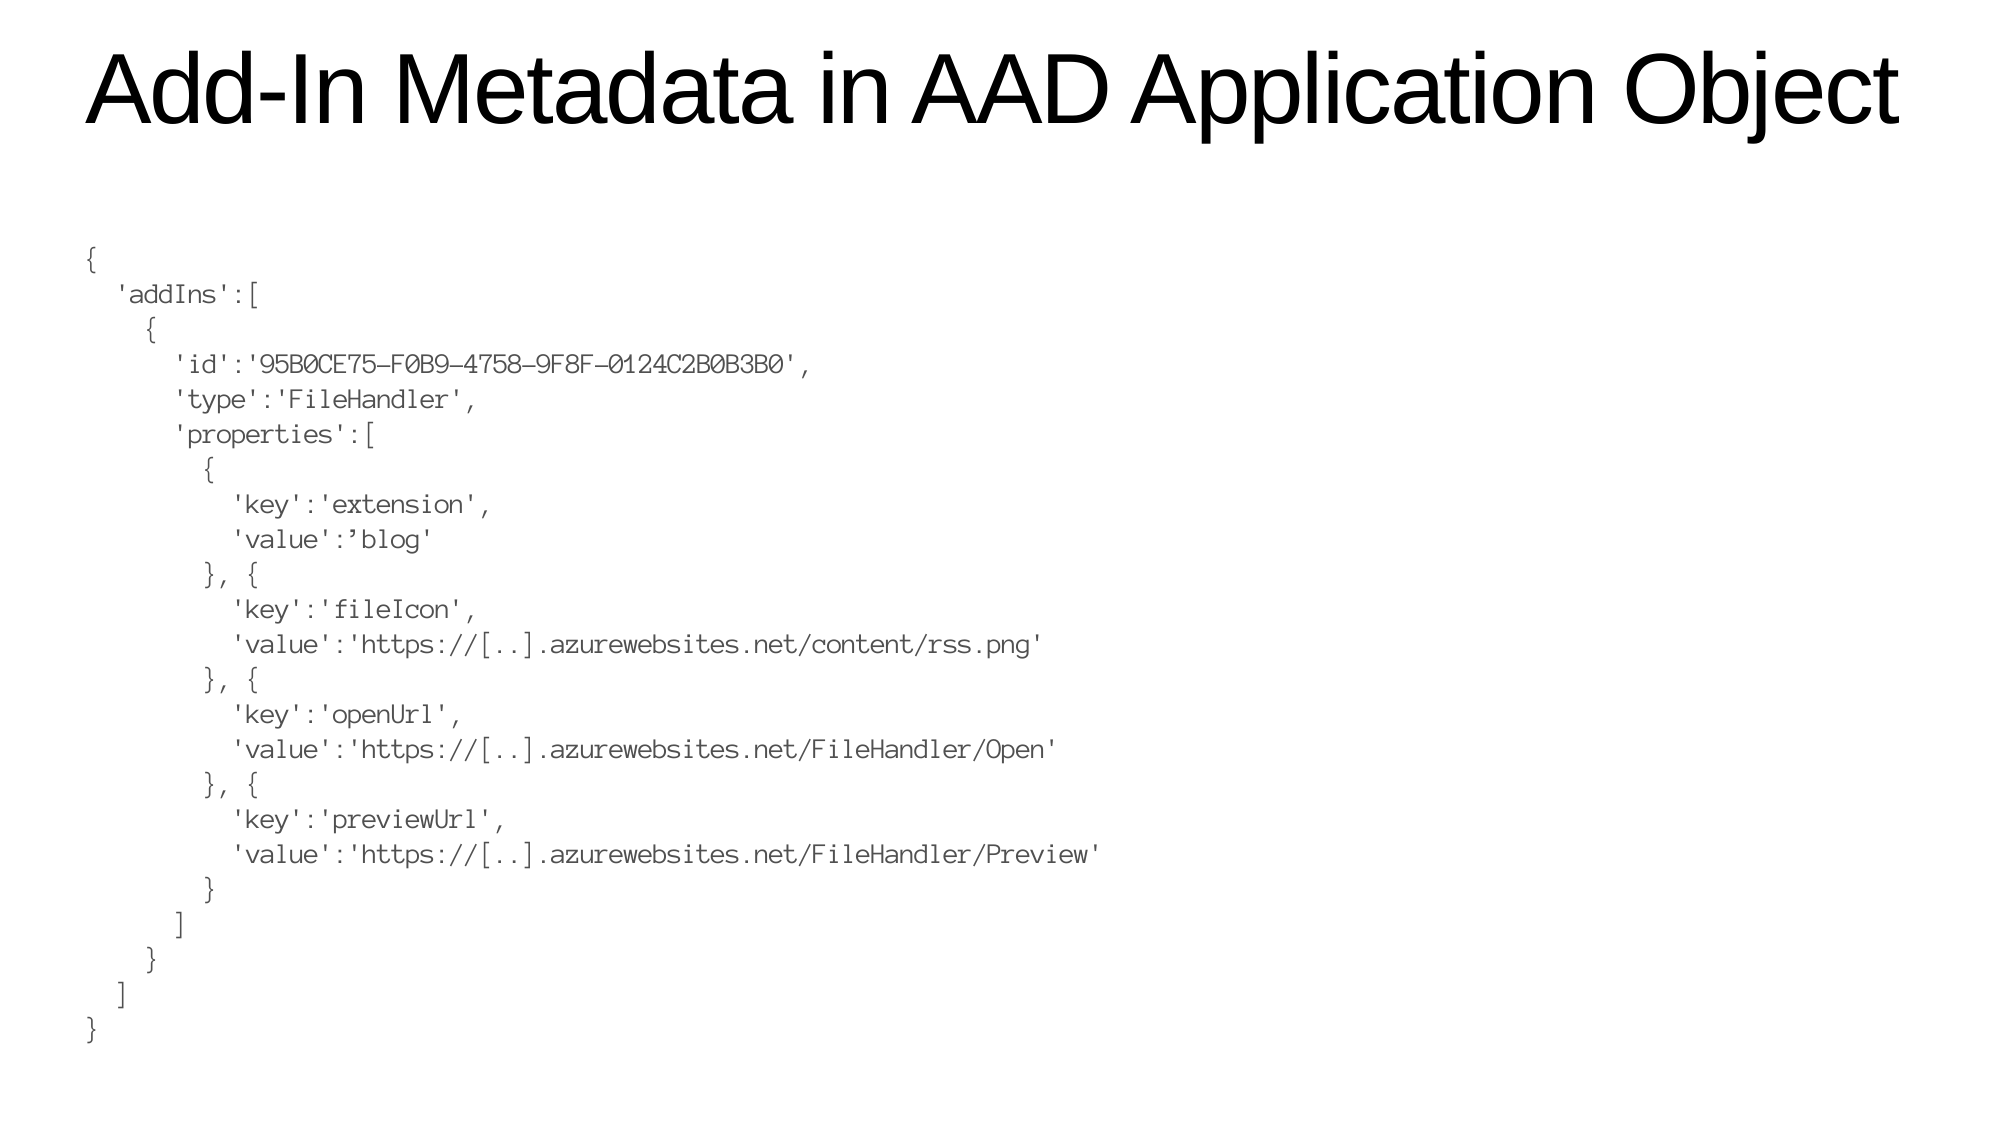

# Add-In Metadata in AAD Application Object
{
  'addIns':[
    {
      'id':'95B0CE75-F0B9-4758-9F8F-0124C2B0B3B0',
      'type':'FileHandler',
      'properties':[
        {
          'key':'extension',
          'value':’blog'
        }, {
          'key':'fileIcon',
          'value':'https://[..].azurewebsites.net/content/rss.png'
        }, {
          'key':'openUrl',
          'value':'https://[..].azurewebsites.net/FileHandler/Open'
        }, {
          'key':'previewUrl',
          'value':'https://[..].azurewebsites.net/FileHandler/Preview'
        }
      ]
    }
  ]
}